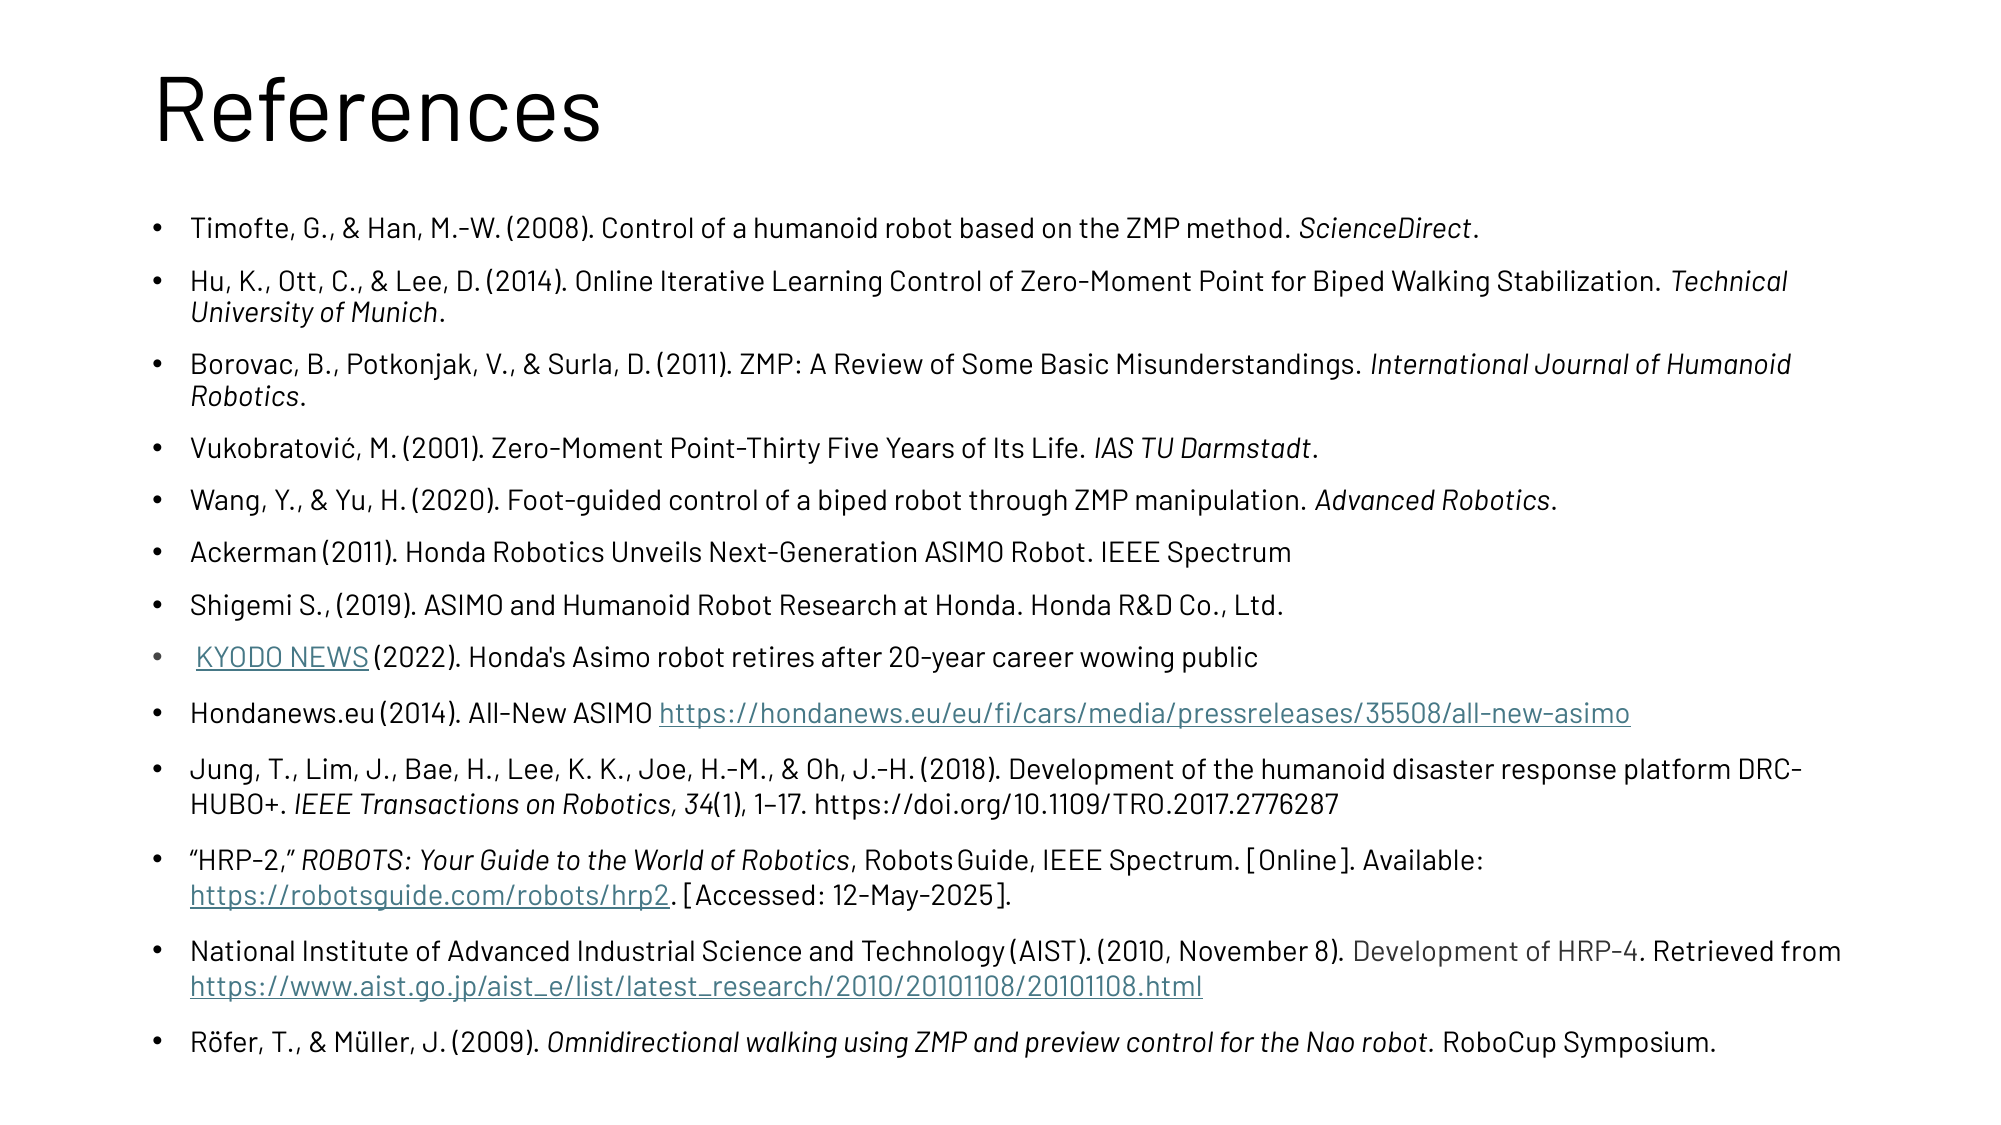

# References

Timofte, G., & Han, M.-W. (2008). Control of a humanoid robot based on the ZMP method. ScienceDirect.
Hu, K., Ott, C., & Lee, D. (2014). Online Iterative Learning Control of Zero-Moment Point for Biped Walking Stabilization. Technical University of Munich.
Borovac, B., Potkonjak, V., & Surla, D. (2011). ZMP: A Review of Some Basic Misunderstandings. International Journal of Humanoid Robotics.
Vukobratović, M. (2001). Zero-Moment Point-Thirty Five Years of Its Life. IAS TU Darmstadt.
Wang, Y., & Yu, H. (2020). Foot-guided control of a biped robot through ZMP manipulation. Advanced Robotics.
Ackerman (2011). Honda Robotics Unveils Next-Generation ASIMO Robot. IEEE Spectrum
Shigemi S., (2019). ASIMO and Humanoid Robot Research at Honda. Honda R&D Co., Ltd.
 KYODO NEWS (2022). Honda's Asimo robot retires after 20-year career wowing public
Hondanews.eu (2014). All-New ASIMO https://hondanews.eu/eu/fi/cars/media/pressreleases/35508/all-new-asimo
Jung, T., Lim, J., Bae, H., Lee, K. K., Joe, H.-M., & Oh, J.-H. (2018). Development of the humanoid disaster response platform DRC-HUBO+. IEEE Transactions on Robotics, 34(1), 1–17. https://doi.org/10.1109/TRO.2017.2776287
“HRP‑2,” ROBOTS: Your Guide to the World of Robotics, Robots Guide, IEEE Spectrum. [Online]. Available: https://robotsguide.com/robots/hrp2. [Accessed: 12‑May‑2025].
National Institute of Advanced Industrial Science and Technology (AIST). (2010, November 8). Development of HRP-4. Retrieved from https://www.aist.go.jp/aist_e/list/latest_research/2010/20101108/20101108.html
Röfer, T., & Müller, J. (2009). Omnidirectional walking using ZMP and preview control for the Nao robot. RoboCup Symposium.